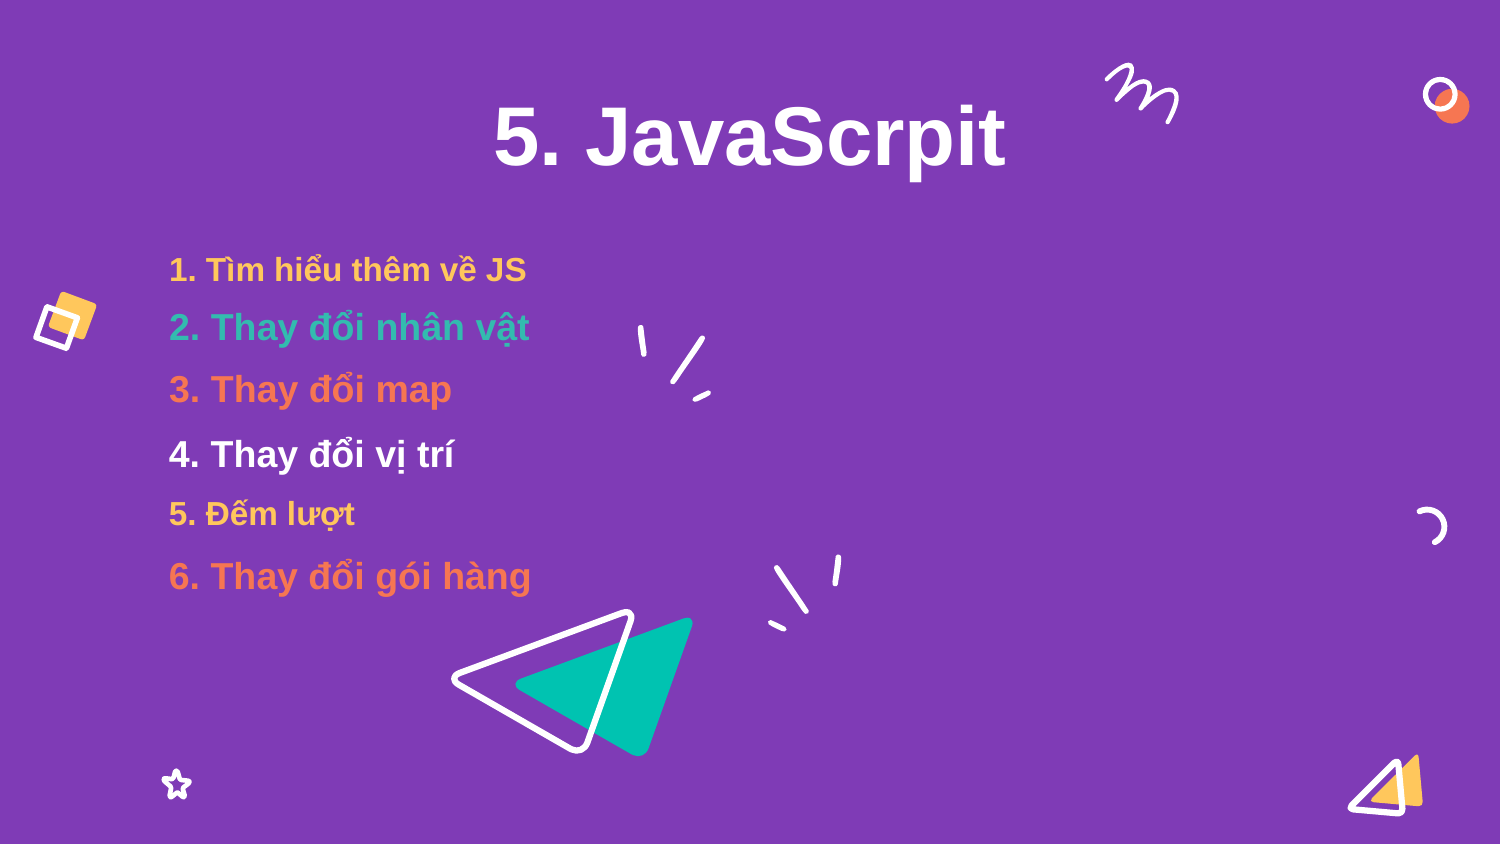

5. JavaScrpit
1. Tìm hiểu thêm về JS
2. Thay đổi nhân vật

3. Thay đổi map
4. Thay đổi vị trí
5. Đếm lượt
6. Thay đổi gói hàng